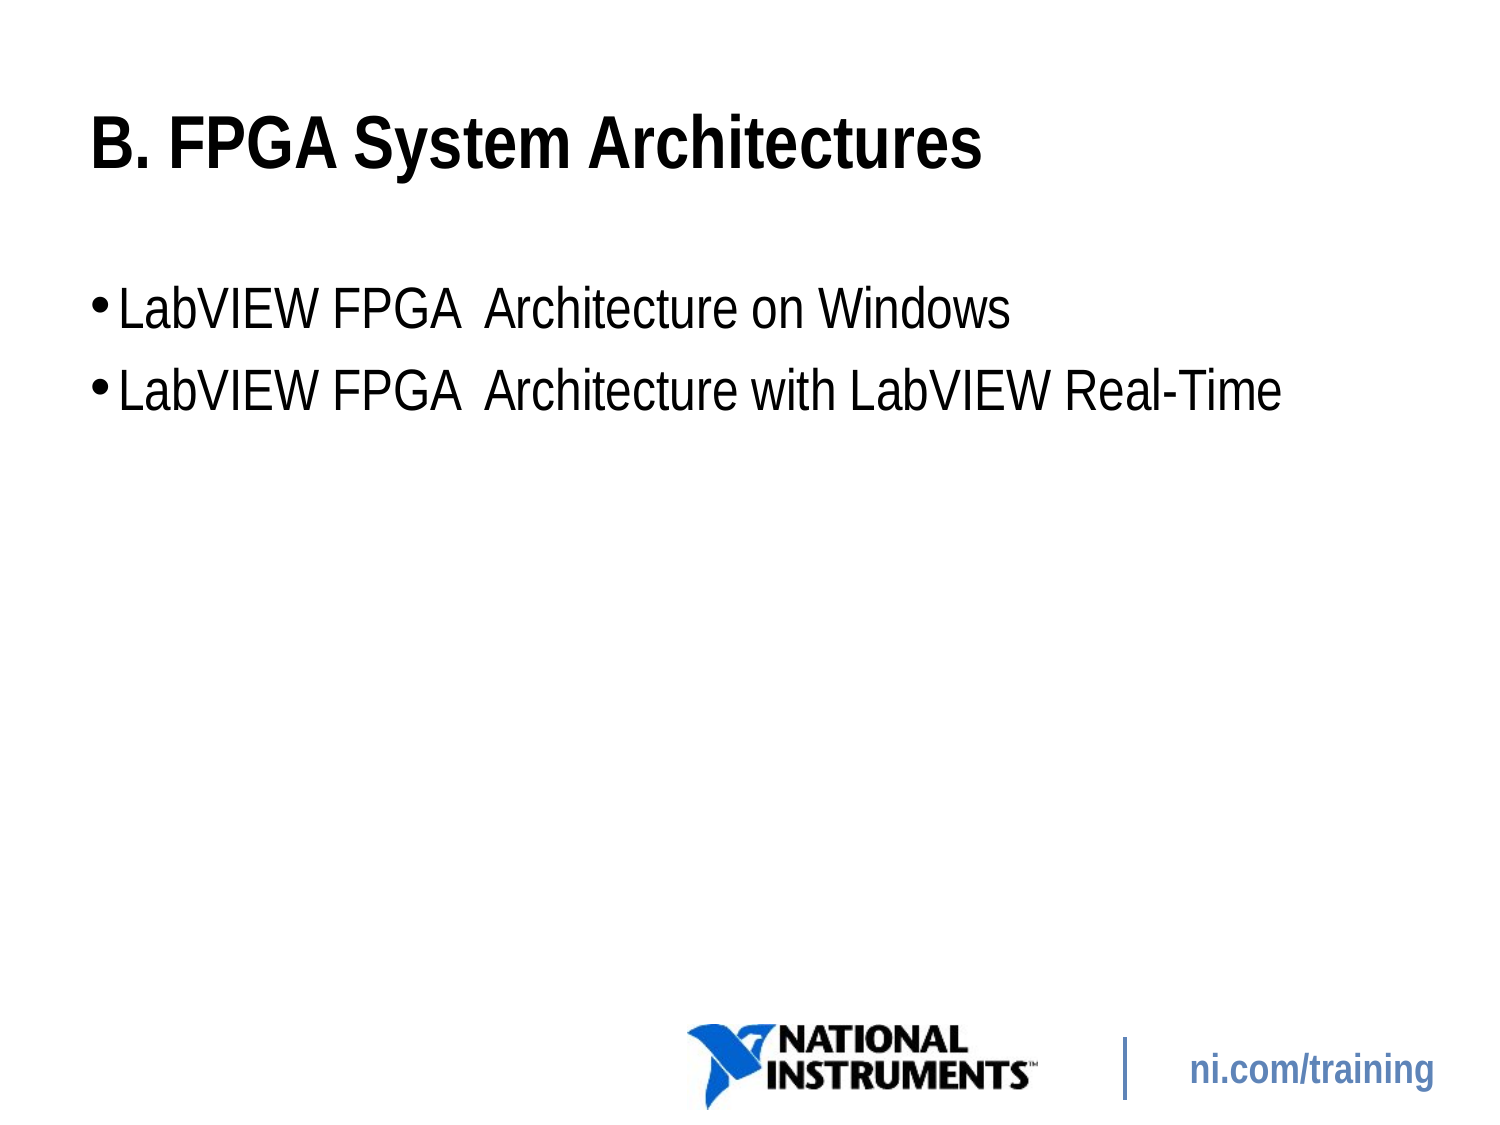

# B. FPGA System Architectures
LabVIEW FPGA  Architecture on Windows
LabVIEW FPGA  Architecture with LabVIEW Real-Time